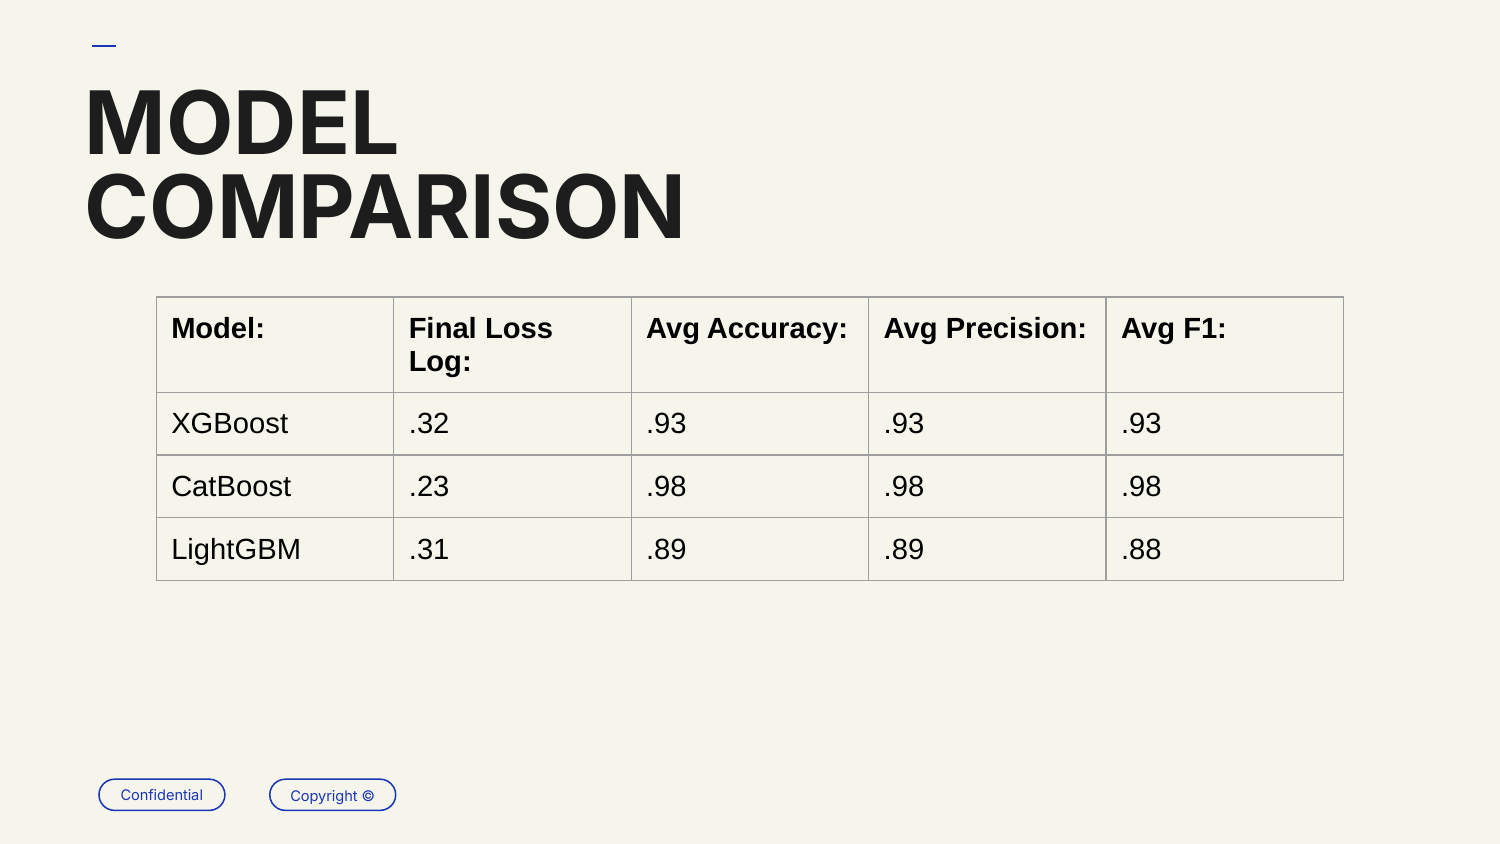

# MODEL COMPARISON
| Model: | Final Loss Log: | Avg Accuracy: | Avg Precision: | Avg F1: |
| --- | --- | --- | --- | --- |
| XGBoost | .32 | .93 | .93 | .93 |
| CatBoost | .23 | .98 | .98 | .98 |
| LightGBM | .31 | .89 | .89 | .88 |